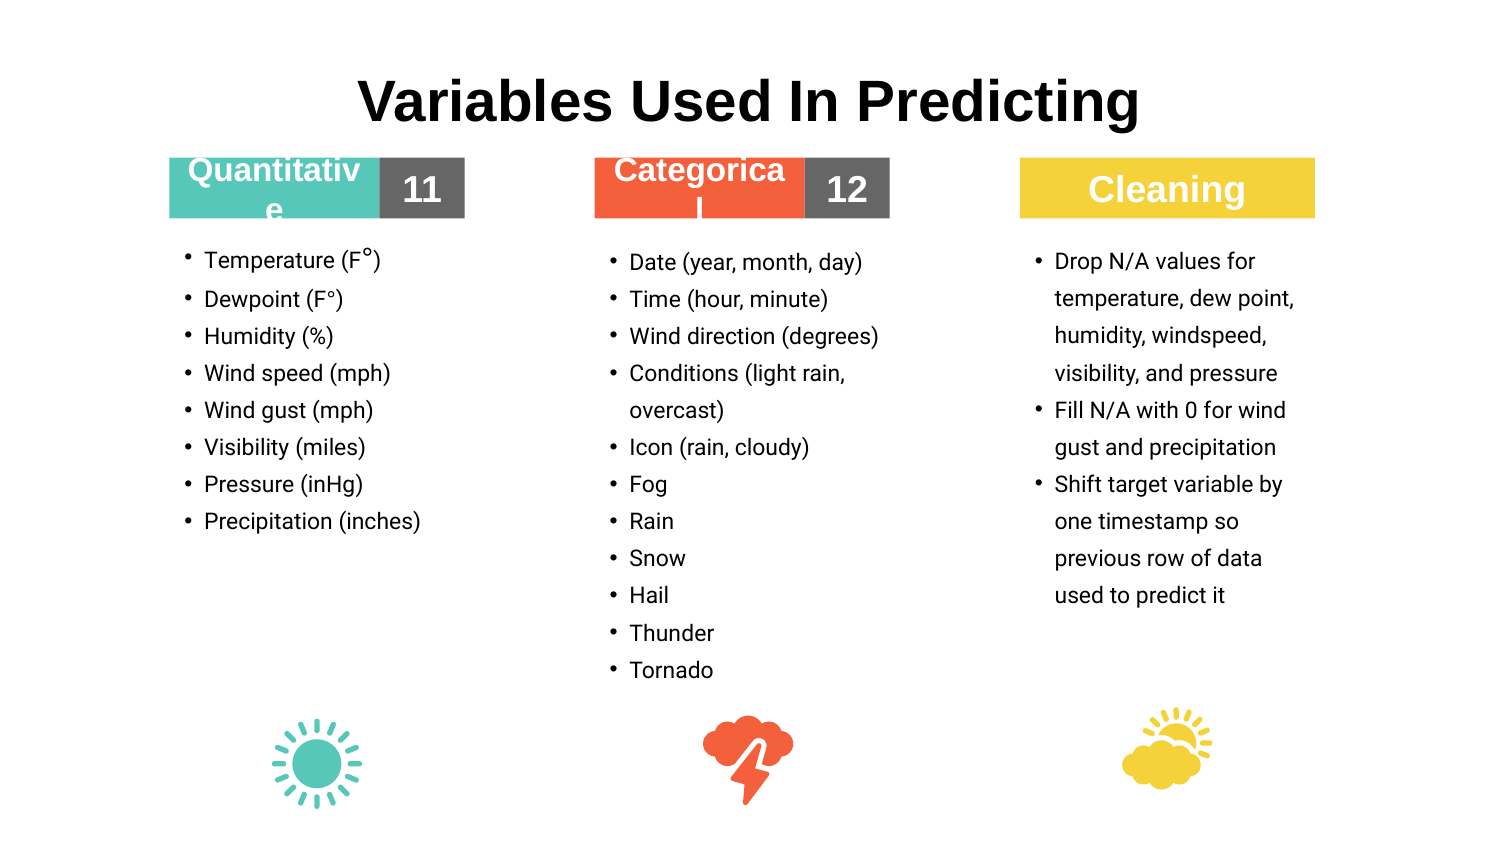

# Variables Used In Predicting
Quantitative
11
Temperature (F°)
Dewpoint (F°)
Humidity (%)
Wind speed (mph)
Wind gust (mph)
Visibility (miles)
Pressure (inHg)
Precipitation (inches)
Categorical
12
Date (year, month, day)
Time (hour, minute)
Wind direction (degrees)
Conditions (light rain, overcast)
Icon (rain, cloudy)
Fog
Rain
Snow
Hail
Thunder
Tornado
Cleaning
Drop N/A values for temperature, dew point, humidity, windspeed, visibility, and pressure
Fill N/A with 0 for wind gust and precipitation
Shift target variable by one timestamp so previous row of data used to predict it